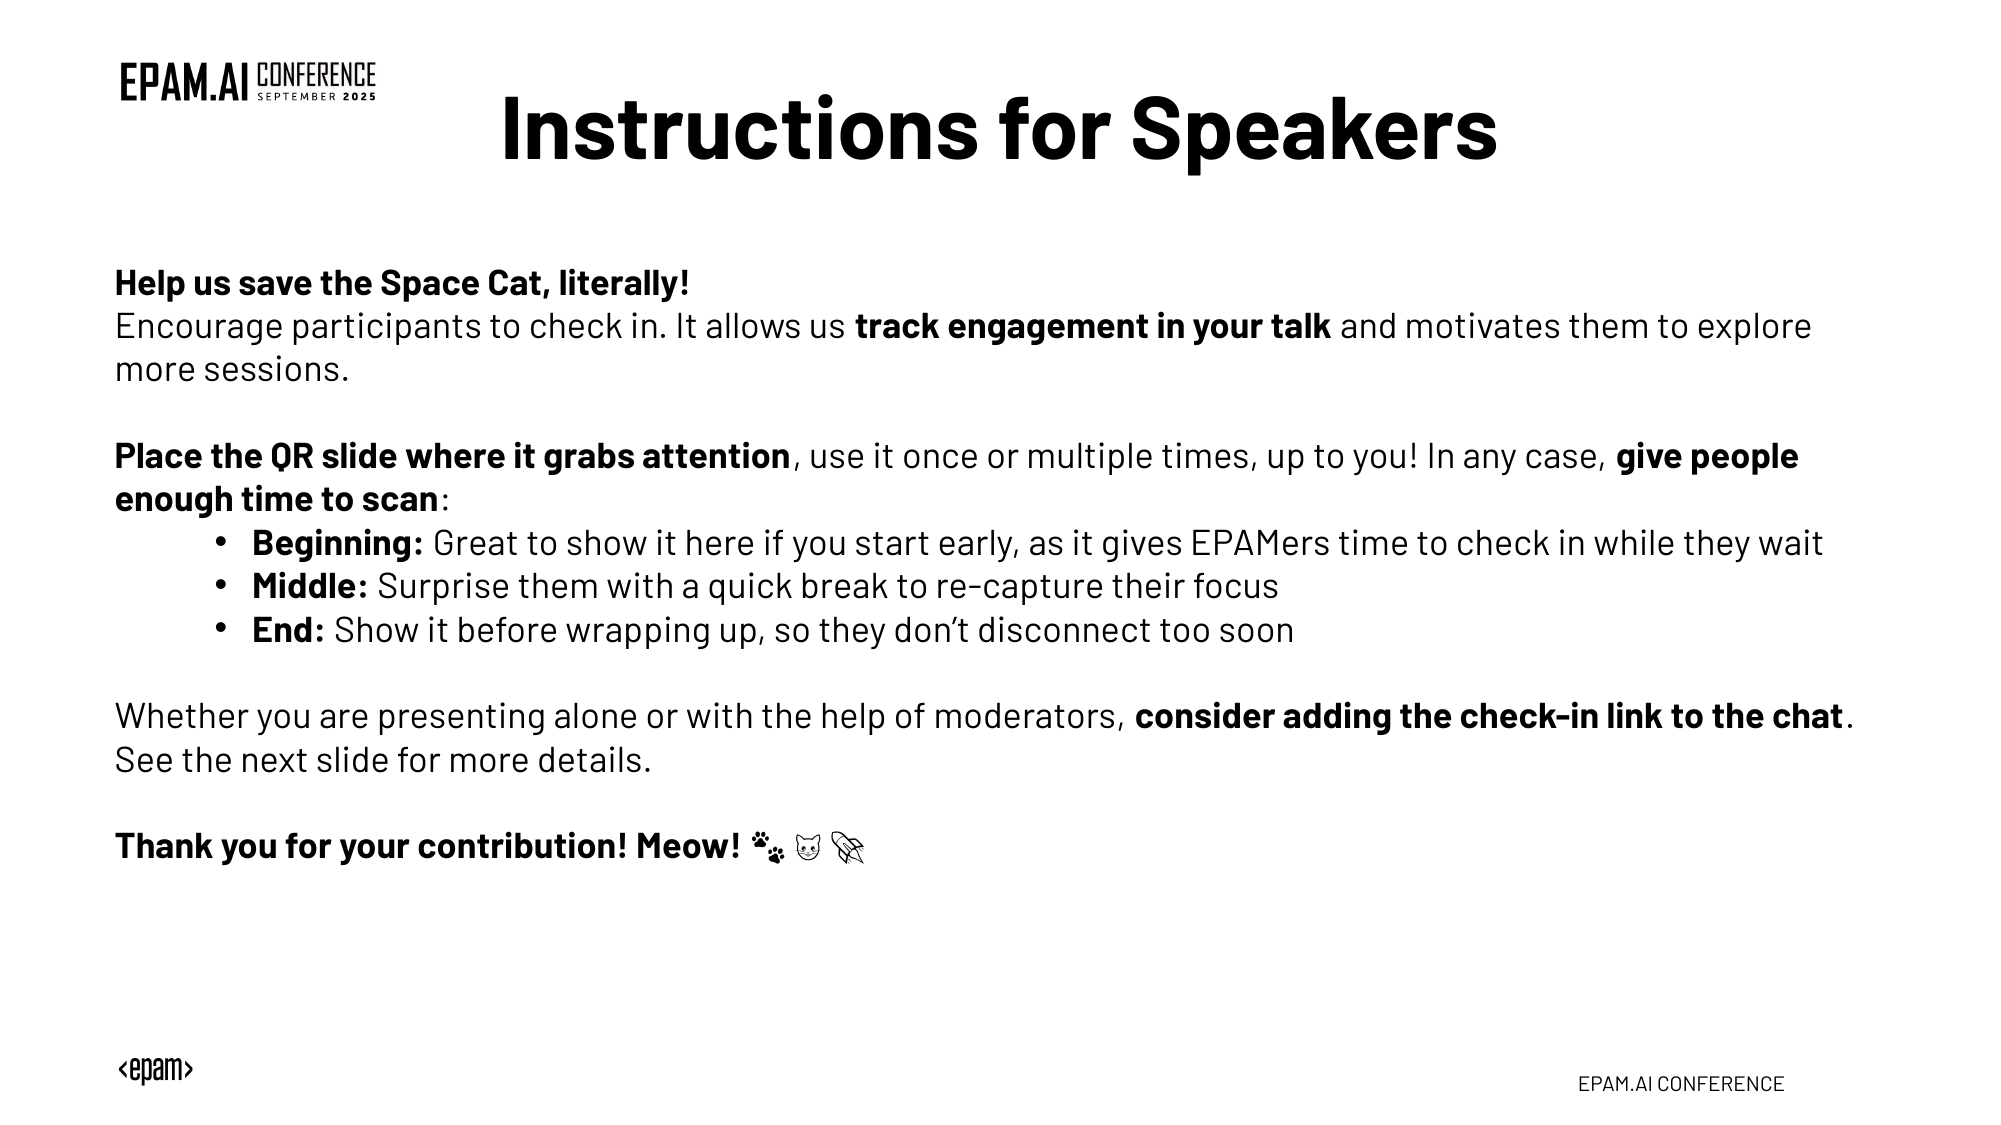

Instructions for Speakers
Help us save the Space Cat, literally!
Encourage participants to check in. It allows us track engagement in your talk and motivates them to explore more sessions.
Place the QR slide where it grabs attention, use it once or multiple times, up to you! In any case, give people enough time to scan:
Beginning: Great to show it here if you start early, as it gives EPAMers time to check in while they wait
Middle: Surprise them with a quick break to re-capture their focus
End: Show it before wrapping up, so they don’t disconnect too soon

Whether you are presenting alone or with the help of moderators, consider adding the check-in link to the chat. See the next slide for more details.

Thank you for your contribution! Meow! 🐾 🐱 🚀